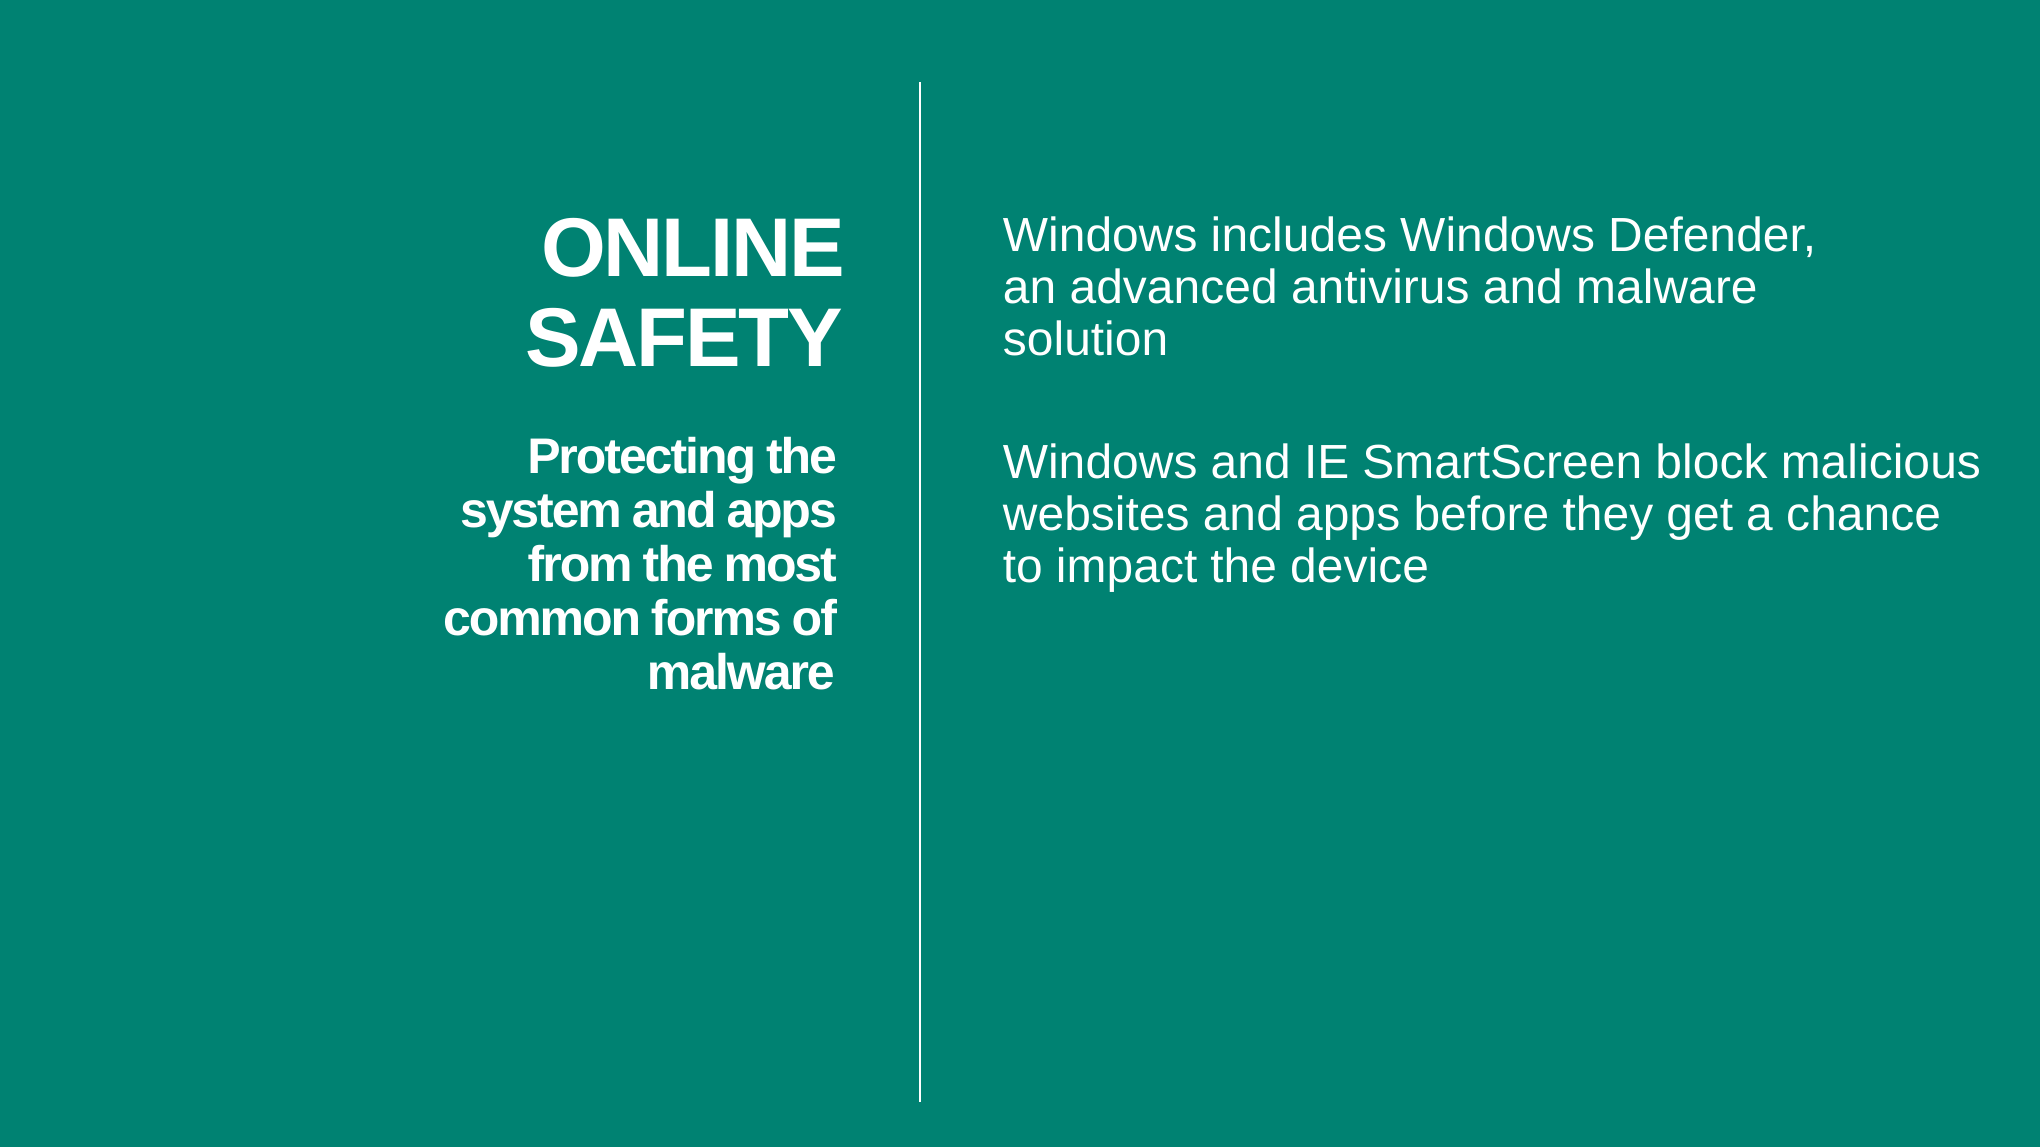

ONLINE SAFETY
Windows includes Windows Defender, an advanced antivirus and malware solution
Protecting the system and apps from the most common forms of malware
Windows and IE SmartScreen block malicious websites and apps before they get a chance to impact the device